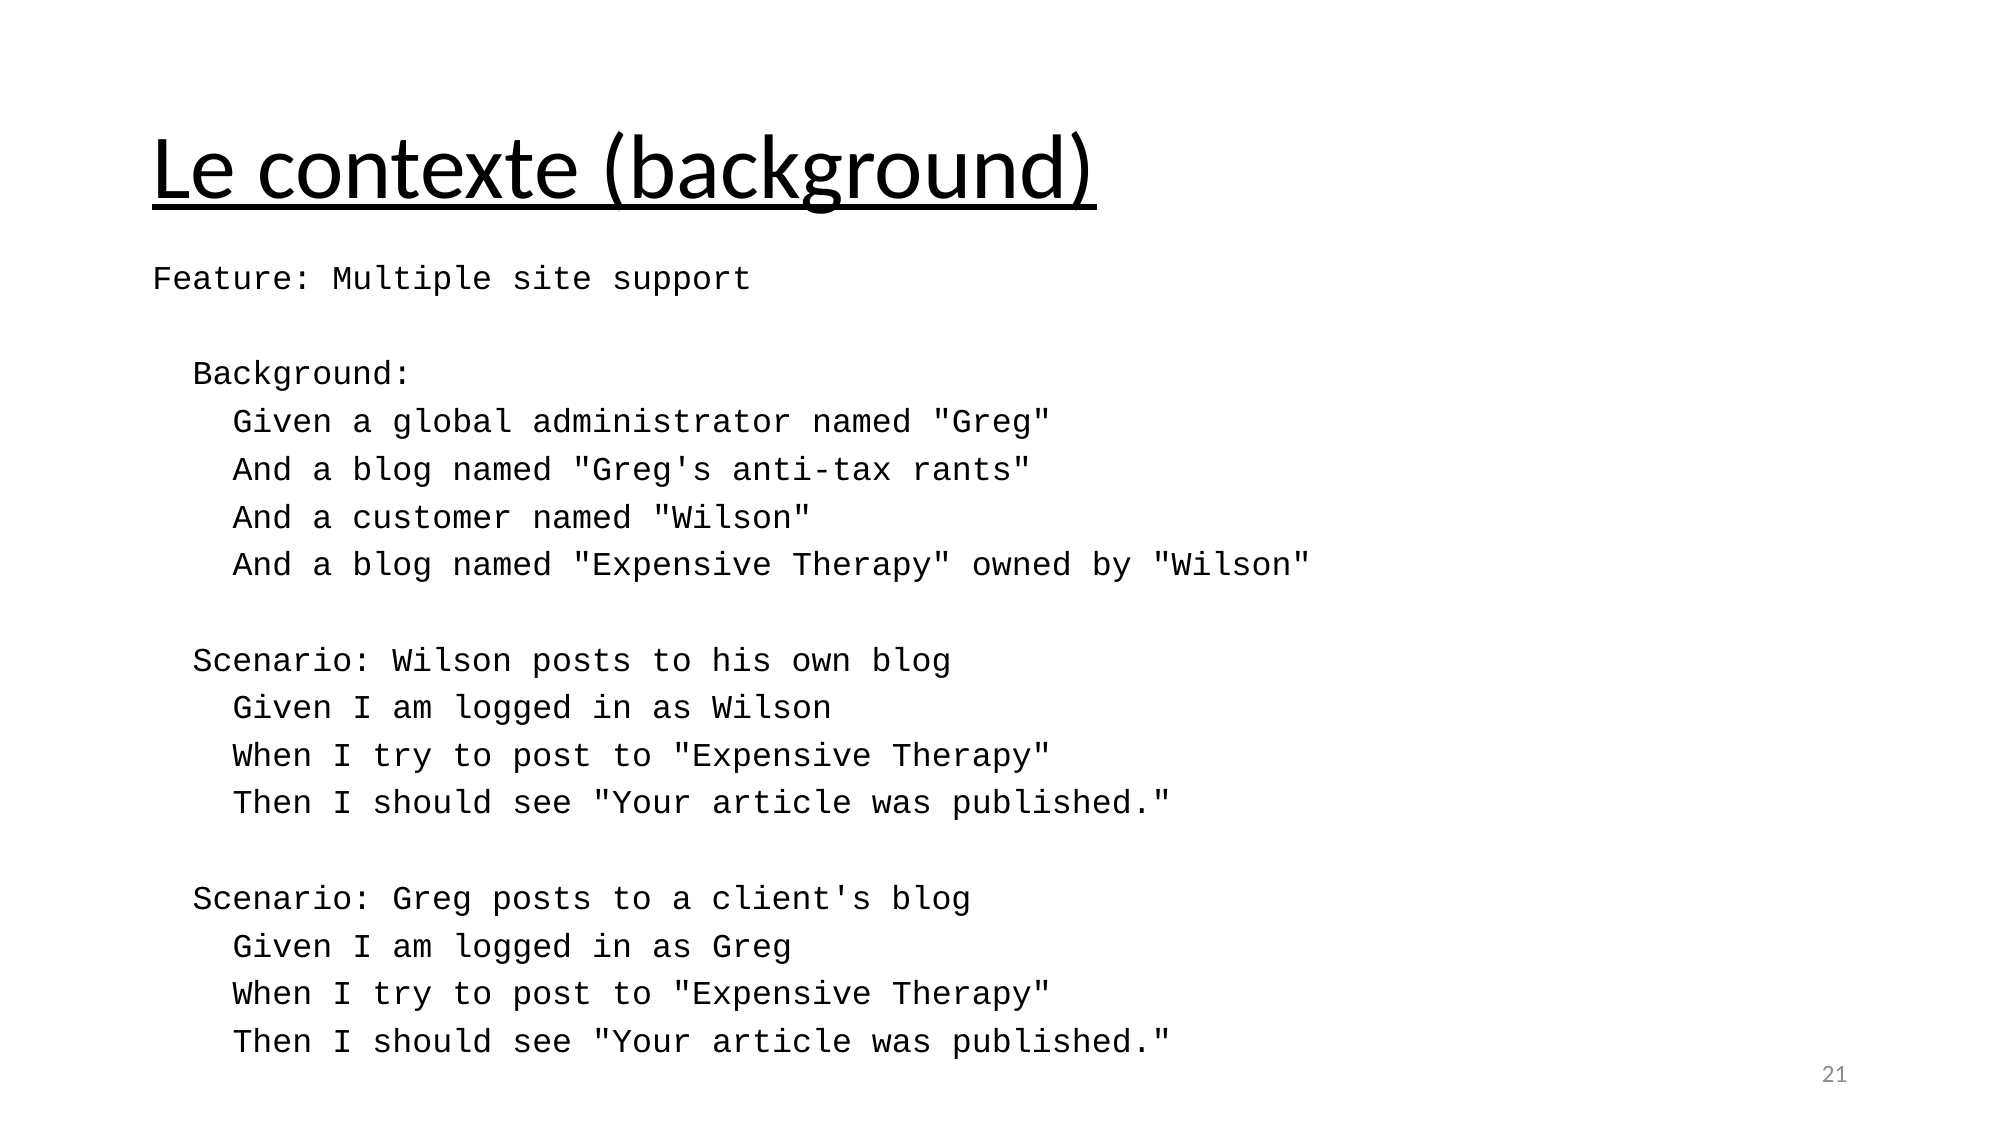

# Le contexte (background)
Feature: Multiple site support

  Background:
    Given a global administrator named "Greg"
    And a blog named "Greg's anti-tax rants"
    And a customer named "Wilson"
    And a blog named "Expensive Therapy" owned by "Wilson"

  Scenario: Wilson posts to his own blog
    Given I am logged in as Wilson
    When I try to post to "Expensive Therapy"
    Then I should see "Your article was published."

  Scenario: Greg posts to a client's blog
    Given I am logged in as Greg
    When I try to post to "Expensive Therapy"
    Then I should see "Your article was published."
21